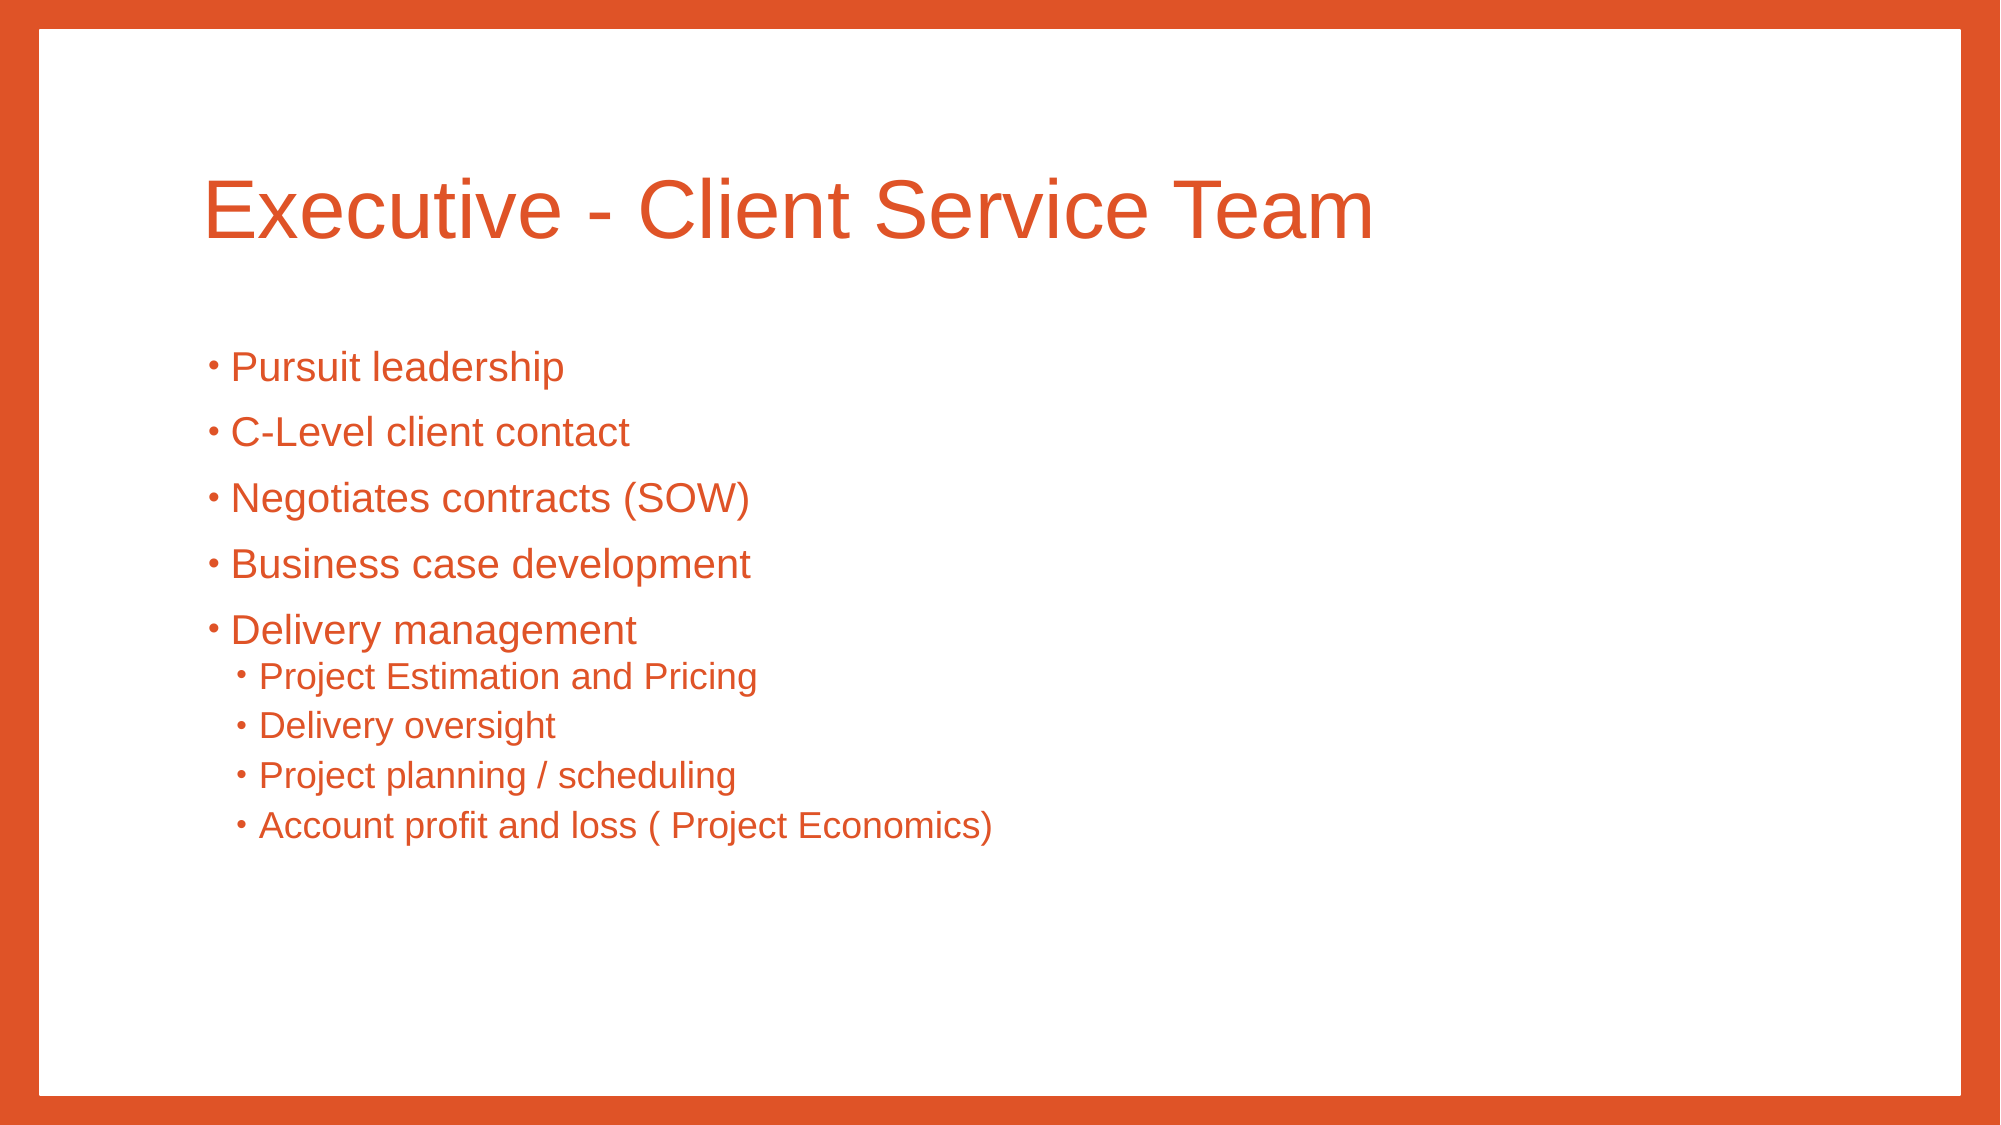

# Executive - Client Service Team
Pursuit leadership
C-Level client contact
Negotiates contracts (SOW)
Business case development
Delivery management
Project Estimation and Pricing
Delivery oversight
Project planning / scheduling
Account profit and loss ( Project Economics)